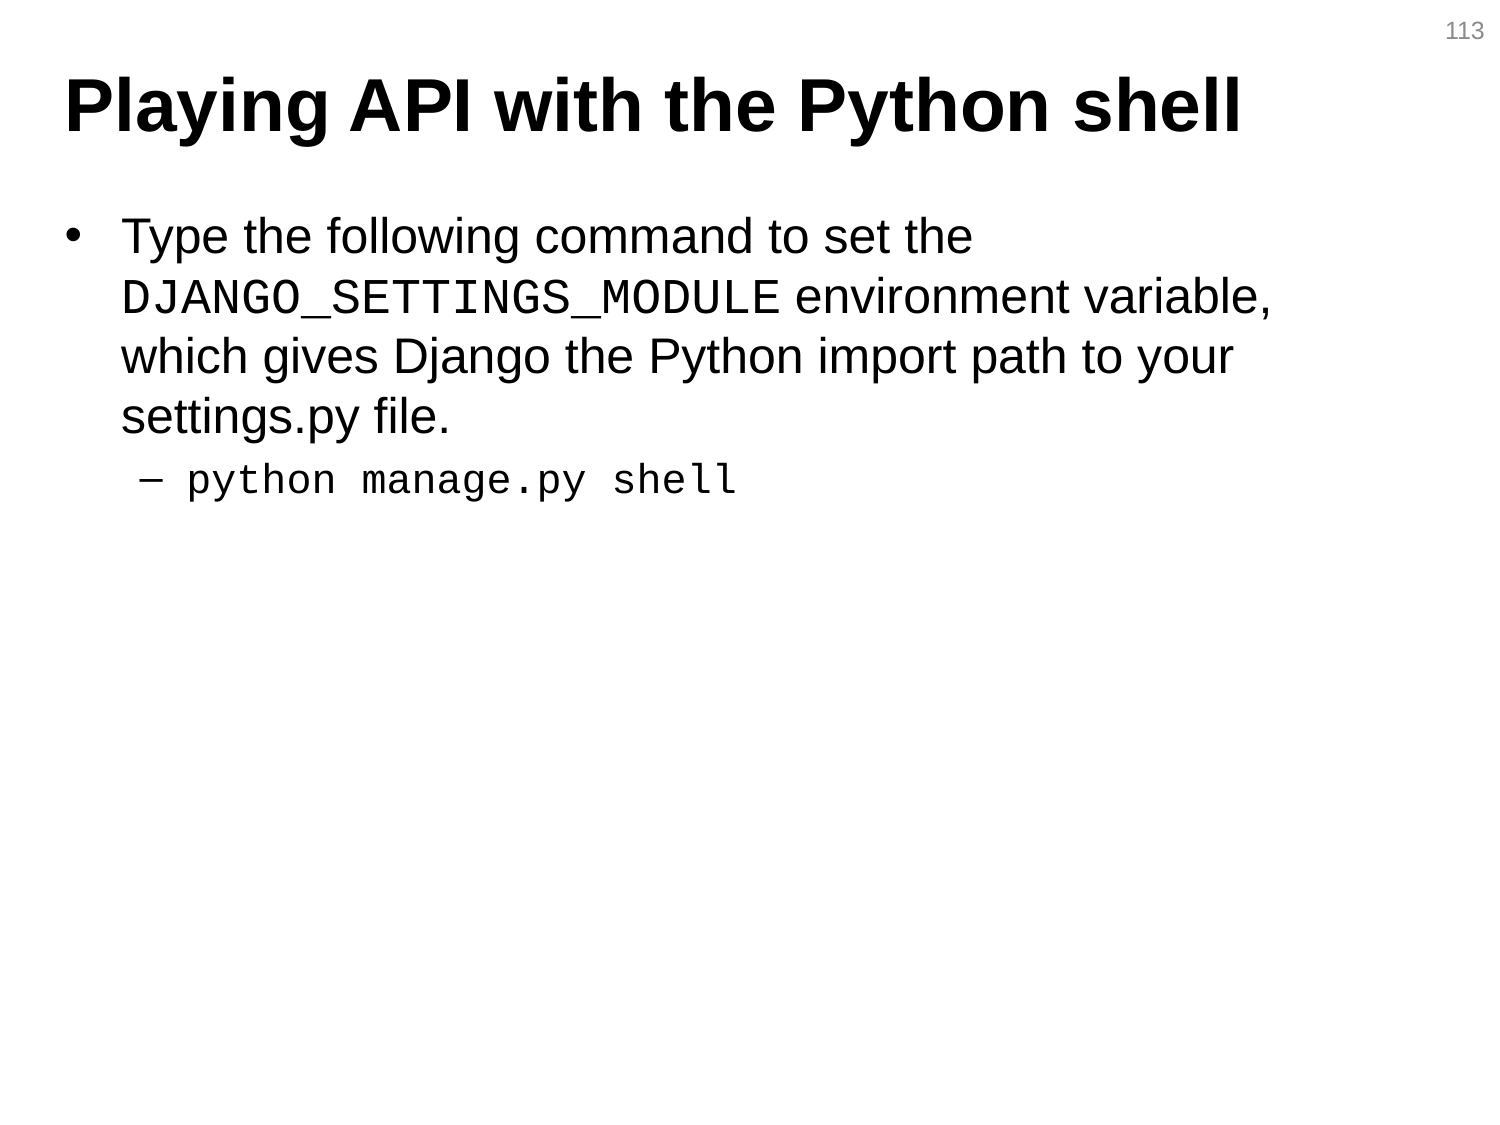

113
# Playing API with the Python shell
Type the following command to set the DJANGO_SETTINGS_MODULE environment variable, which gives Django the Python import path to your settings.py file.
python manage.py shell